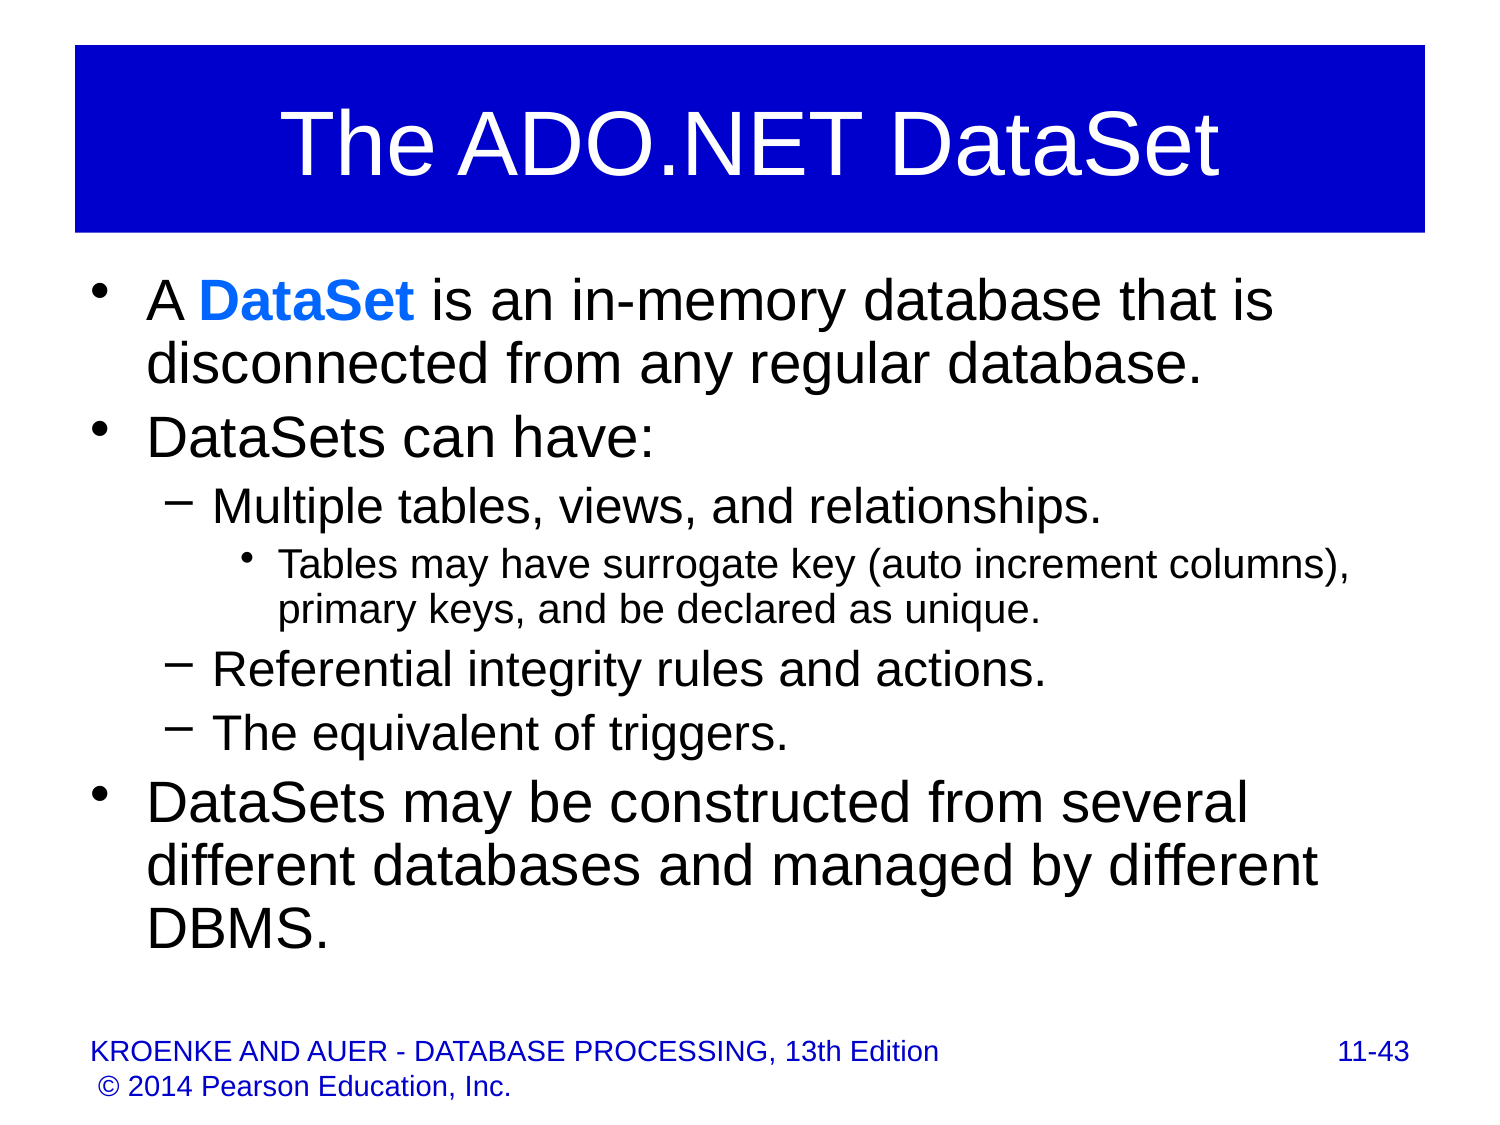

# The ADO.NET DataSet
A DataSet is an in-memory database that is disconnected from any regular database.
DataSets can have:
Multiple tables, views, and relationships.
Tables may have surrogate key (auto increment columns), primary keys, and be declared as unique.
Referential integrity rules and actions.
The equivalent of triggers.
DataSets may be constructed from several different databases and managed by different DBMS.
11-43

KROENKE AND AUER - DATABASE PROCESSING, 13th Edition  © 2014 Pearson Education, Inc.